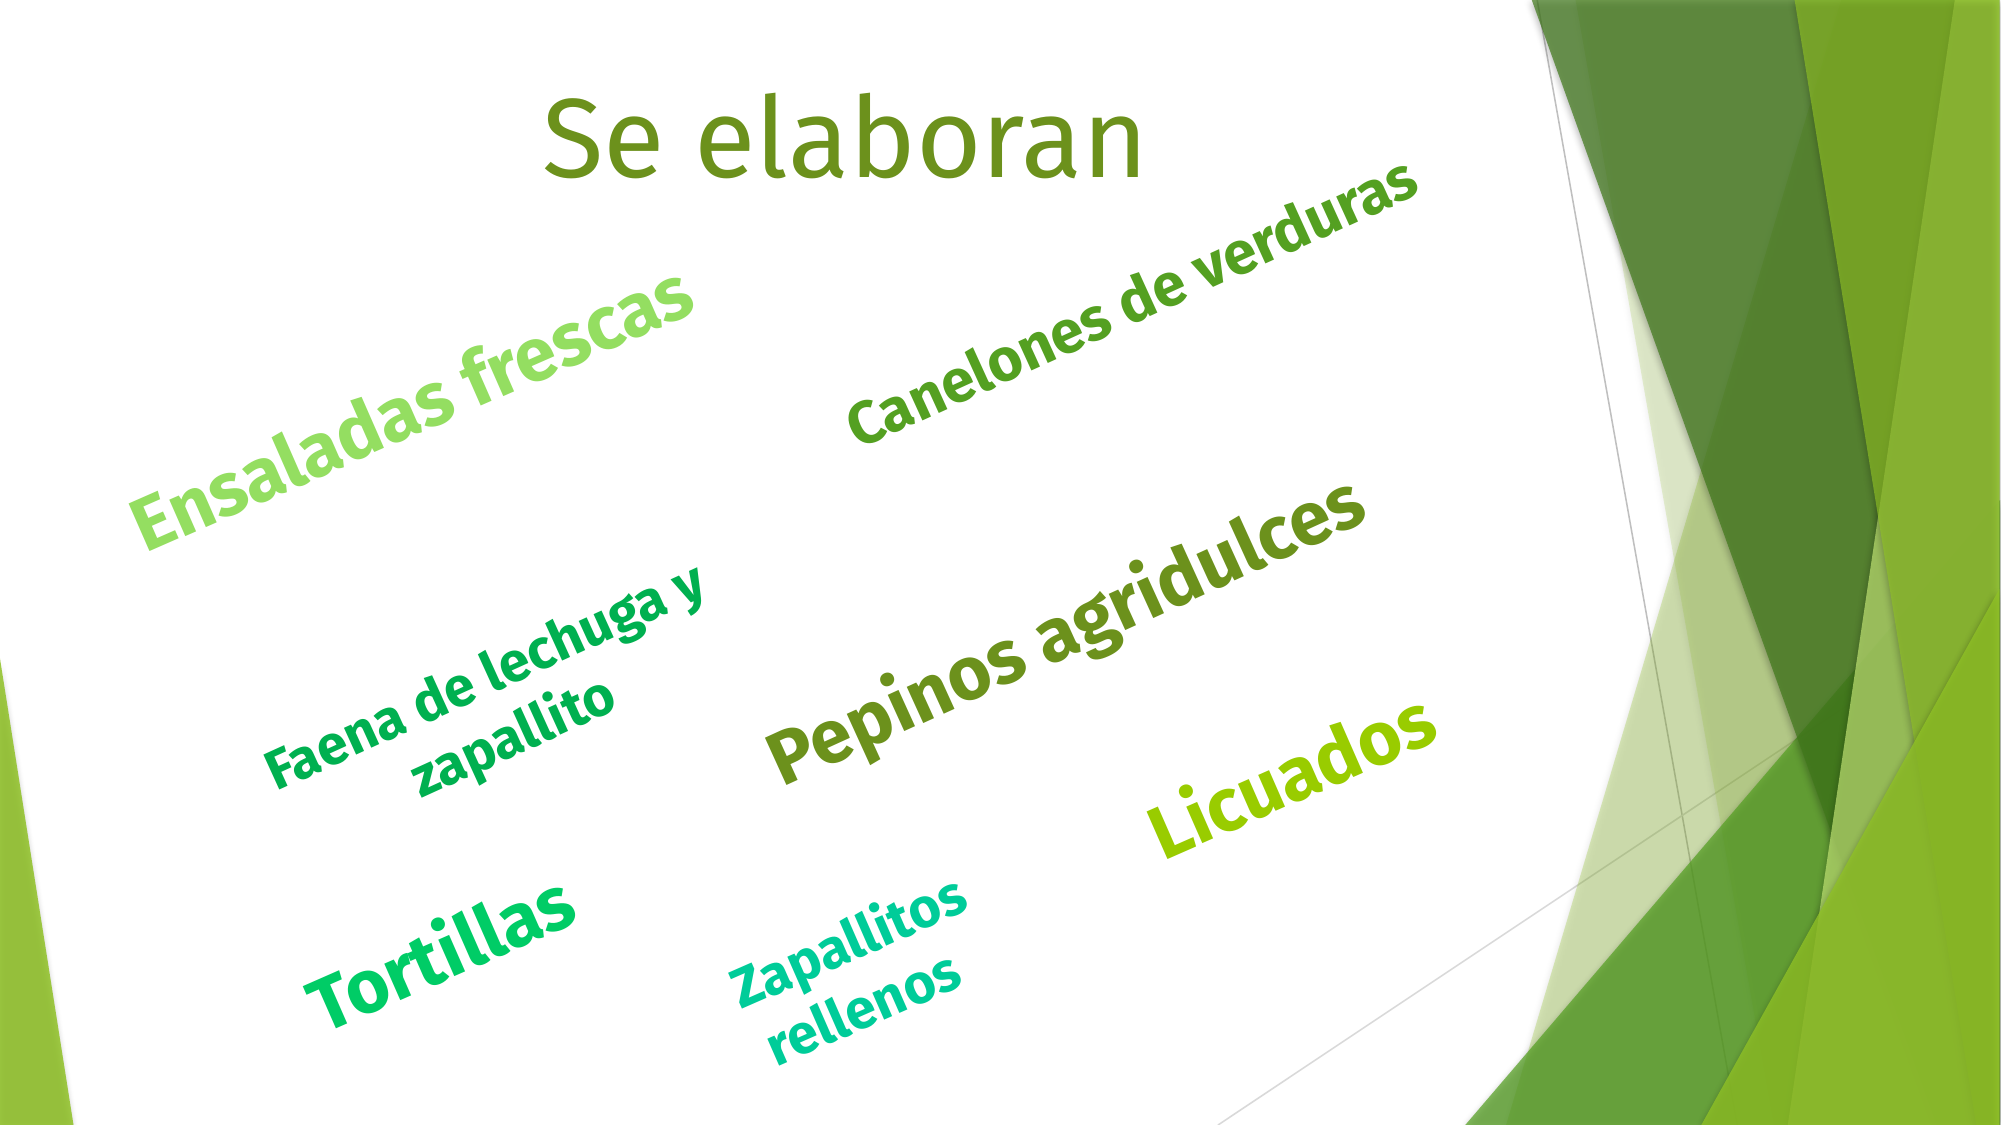

# Se elaboran
Canelones de verduras
Ensaladas frescas
Pepinos agridulces
Faena de lechuga y zapallito
Licuados
Tortillas
Zapallitos rellenos